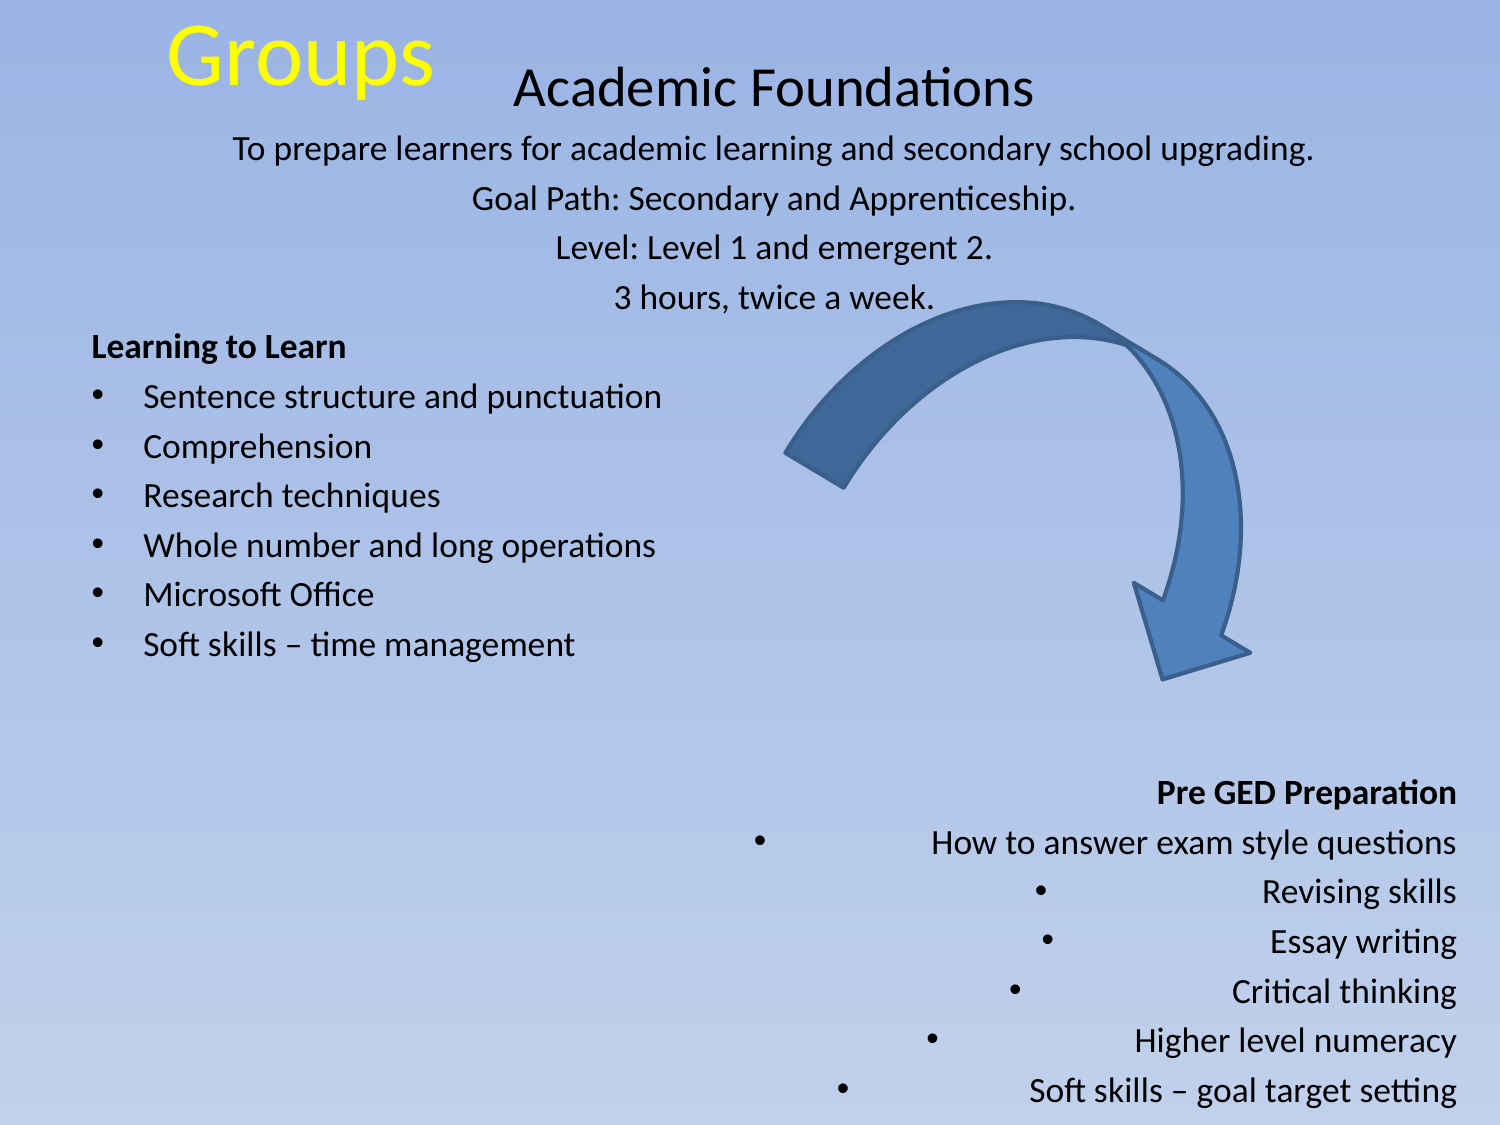

# Groups
Academic Foundations
To prepare learners for academic learning and secondary school upgrading.
Goal Path: Secondary and Apprenticeship.
Level: Level 1 and emergent 2.
3 hours, twice a week.
Learning to Learn
Sentence structure and punctuation
Comprehension
Research techniques
Whole number and long operations
Microsoft Office
Soft skills – time management

                                                                                             Pre GED Preparation
How to answer exam style questions
Revising skills
Essay writing
Critical thinking
Higher level numeracy
Soft skills – goal target setting